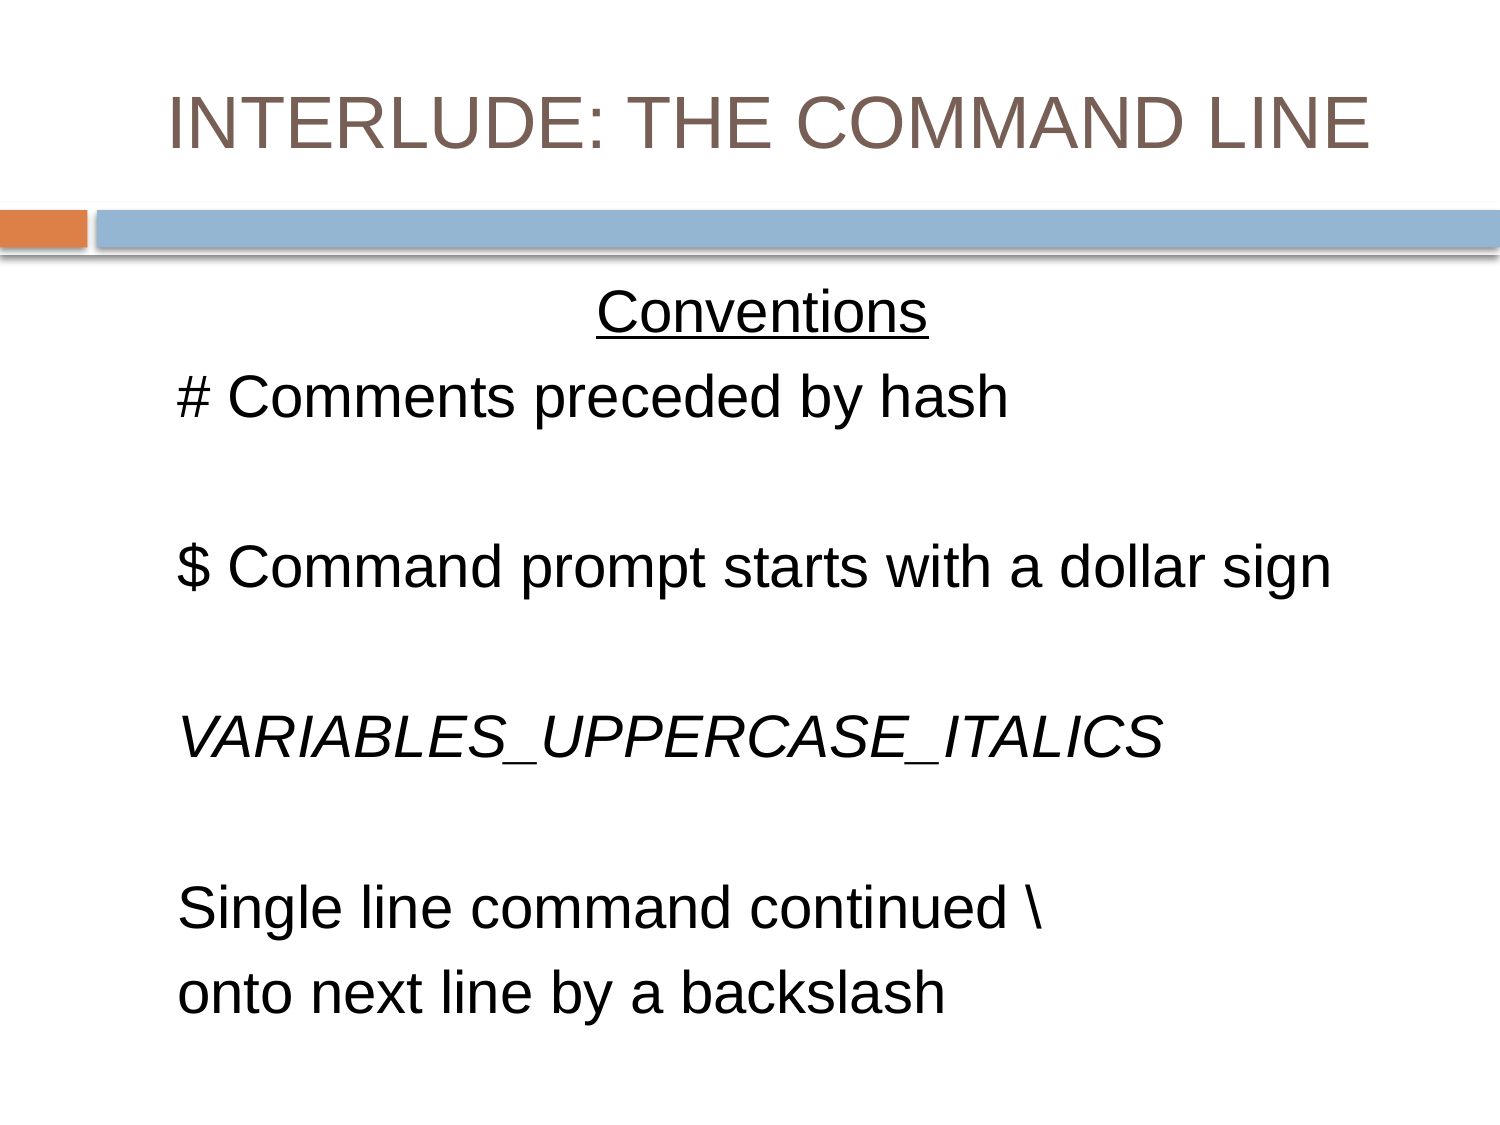

# INTERLUDE: THE COMMAND LINE
Conventions
# Comments preceded by hash

$ Command prompt starts with a dollar sign

VARIABLES_UPPERCASE_ITALICS

Single line command continued \
onto next line by a backslash